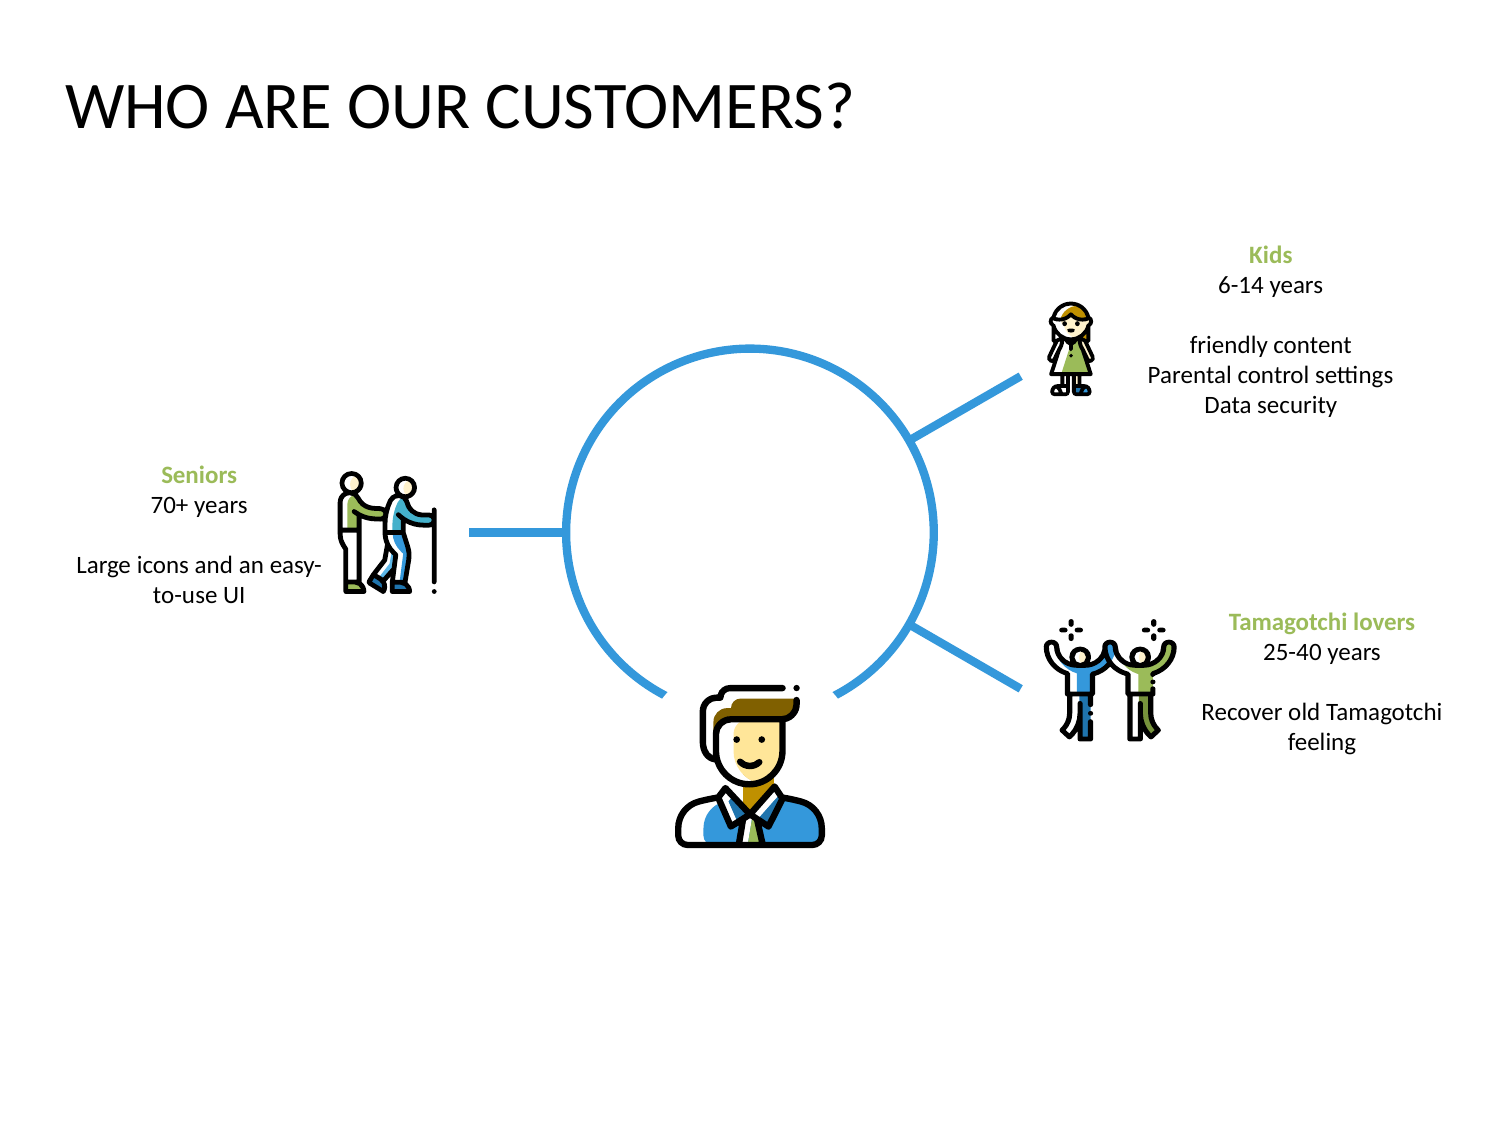

# Who Are Our Customers?

Kids
6-14 years

friendly content
Parental control settings
Data security

Seniors
70+ years

Large icons and an easy-to-use UI

Tamagotchi lovers
25-40 years

Recover old Tamagotchi feeling